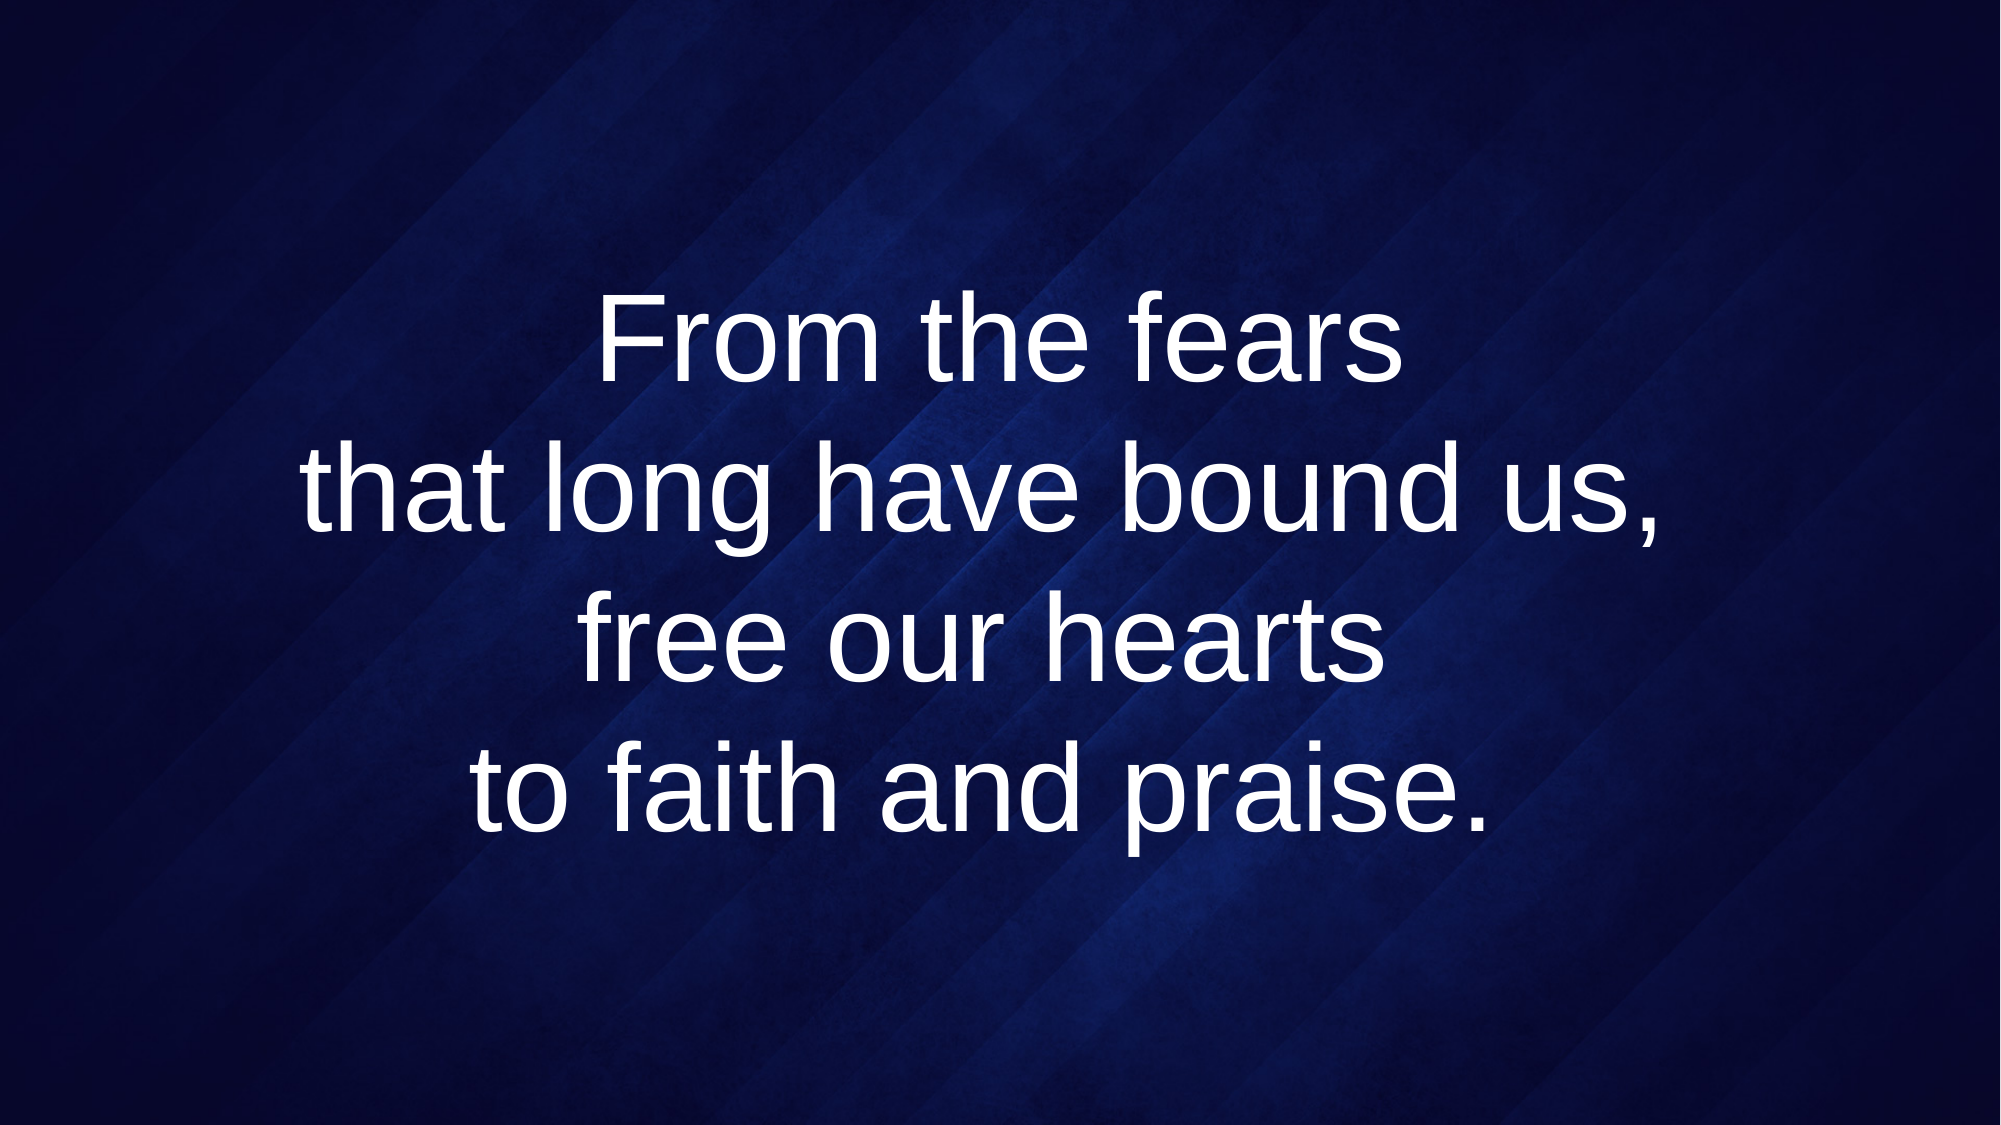

# From the fears that long have bound us, free our hearts to faith and praise.